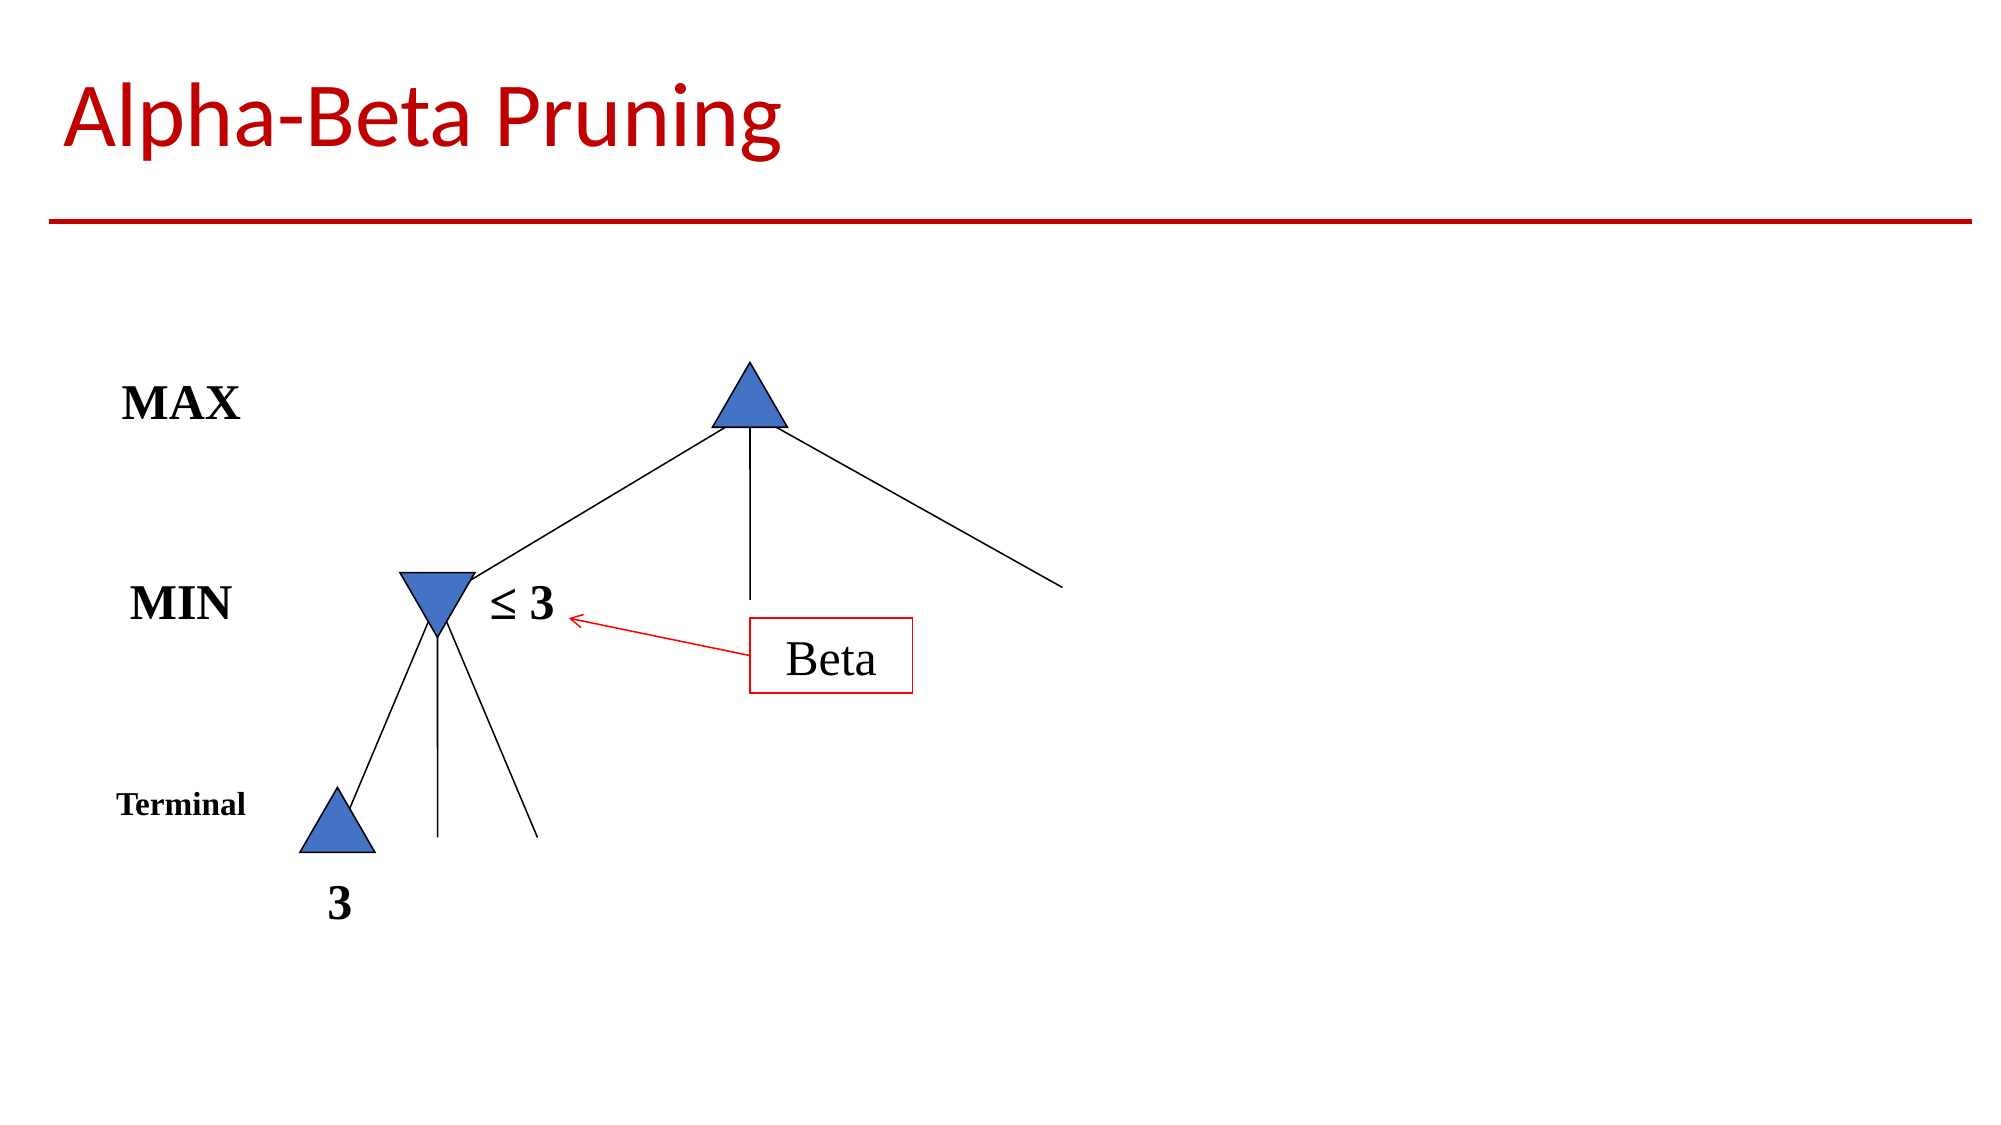

# Alpha-Beta Pruning
MAX

MIN
≤ 3

Beta
Terminal

3